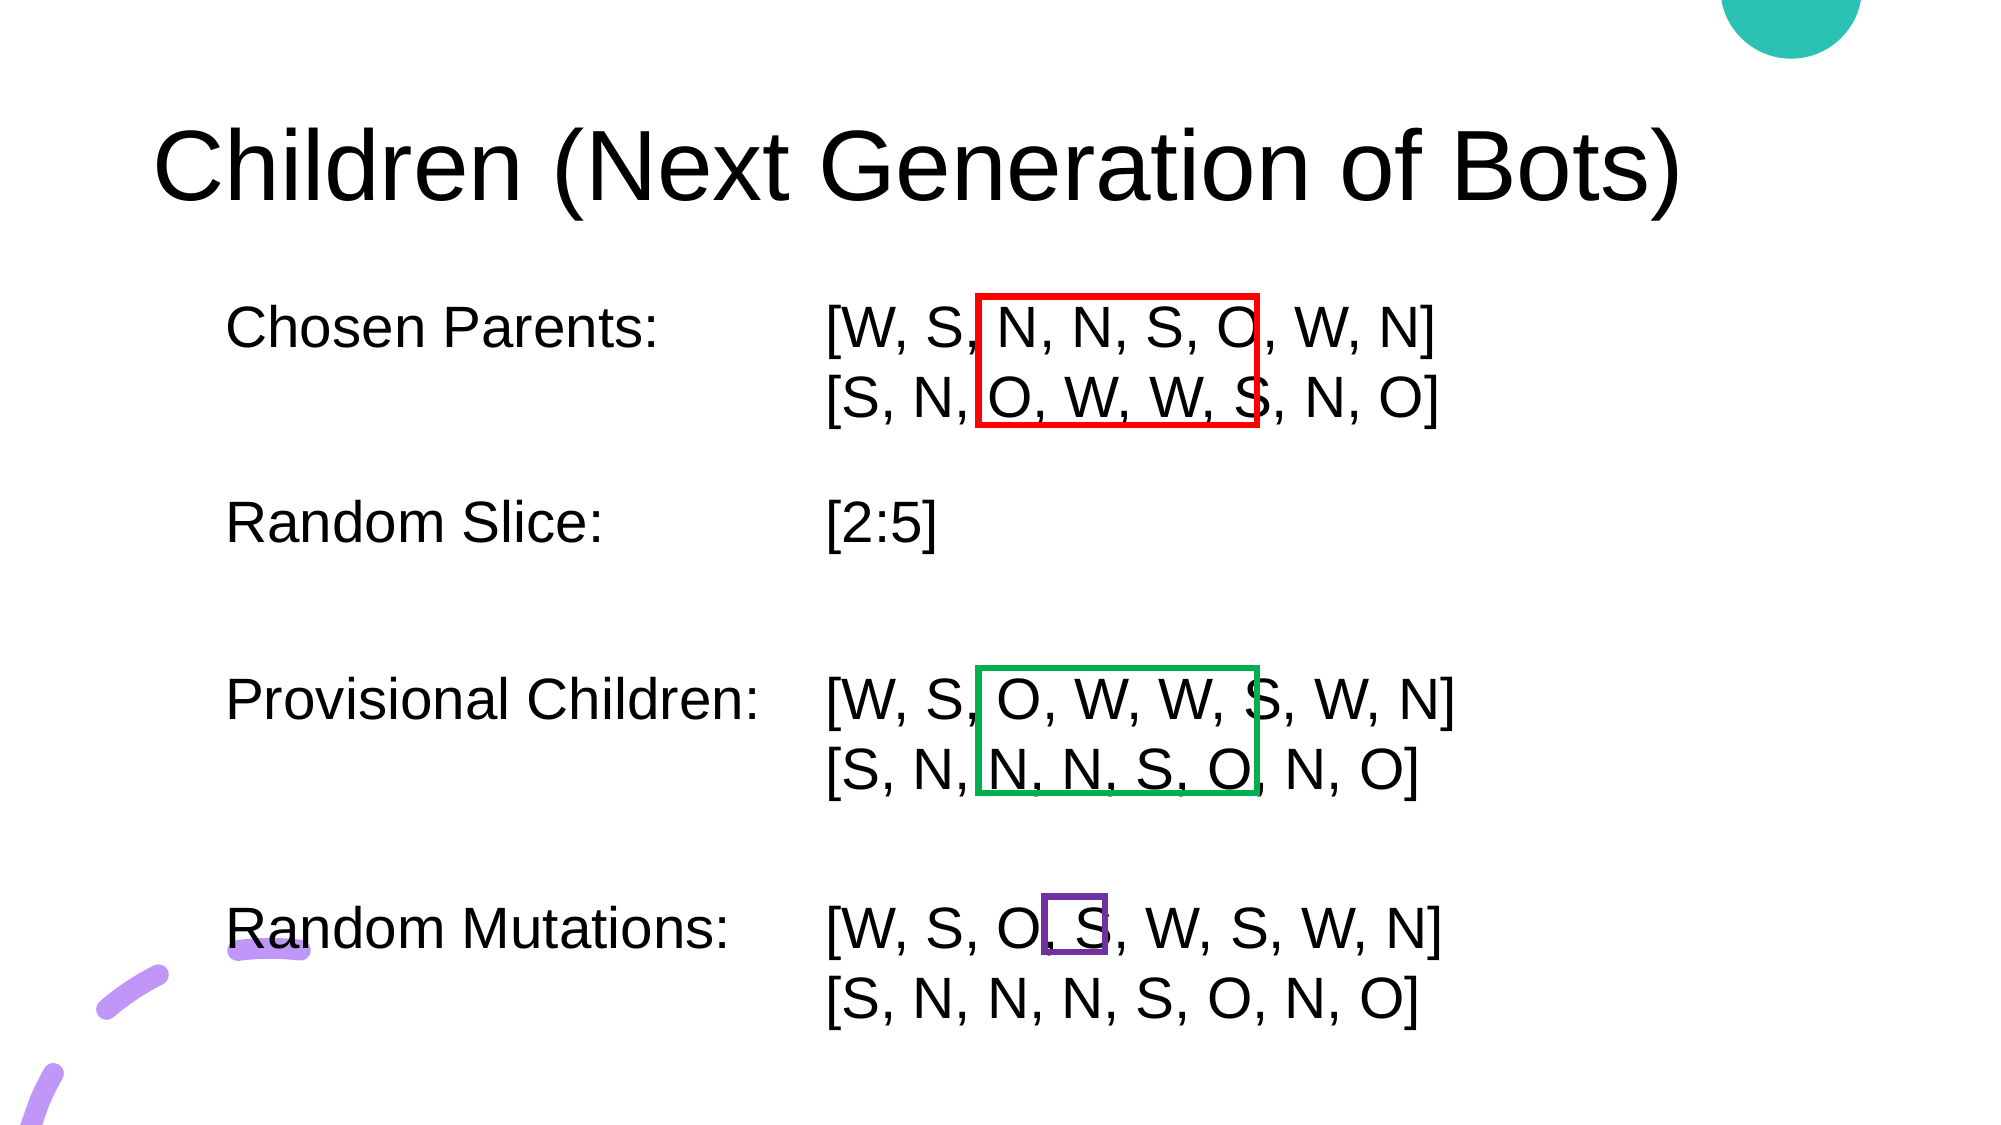

# Children (Next Generation of Bots)
Chosen Parents:    	[W, S, N, N, S, O, W, N]
		           	[S, N, O, W, W, S, N, O]

Random Slice: 		[2:5]
Provisional Children:	[W, S, O, W, W, S, W, N]
		           	[S, N, N, N, S, O, N, O]

Random Mutations:	[W, S, O, S, W, S, W, N]
		           	[S, N, N, N, S, O, N, O]